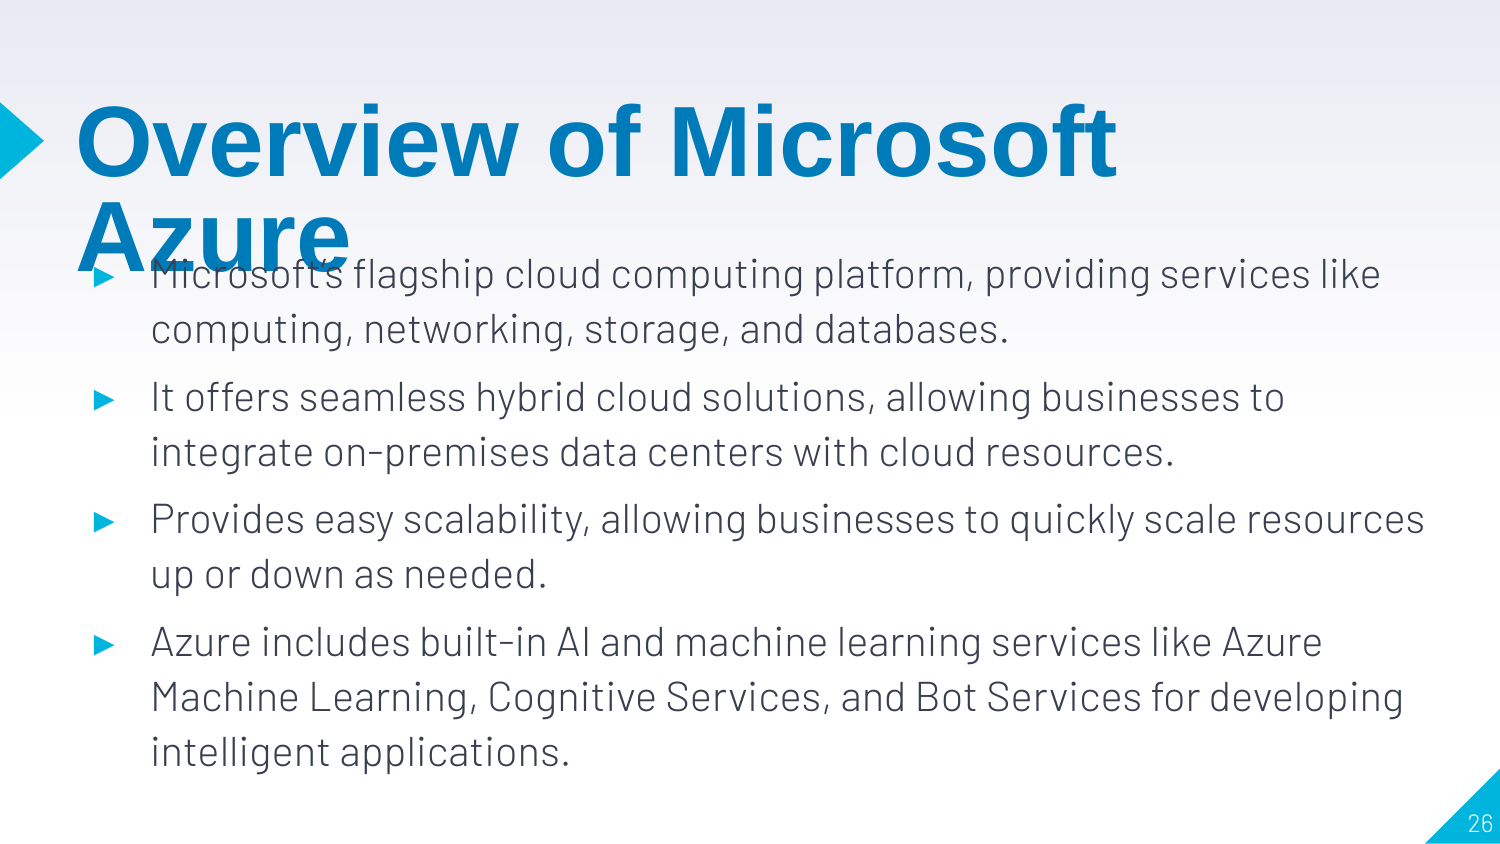

# Overview of Microsoft Azure
Microsoft’s flagship cloud computing platform, providing services like computing, networking, storage, and databases.
It offers seamless hybrid cloud solutions, allowing businesses to integrate on-premises data centers with cloud resources.
Provides easy scalability, allowing businesses to quickly scale resources up or down as needed.
Azure includes built-in AI and machine learning services like Azure Machine Learning, Cognitive Services, and Bot Services for developing intelligent applications.
26